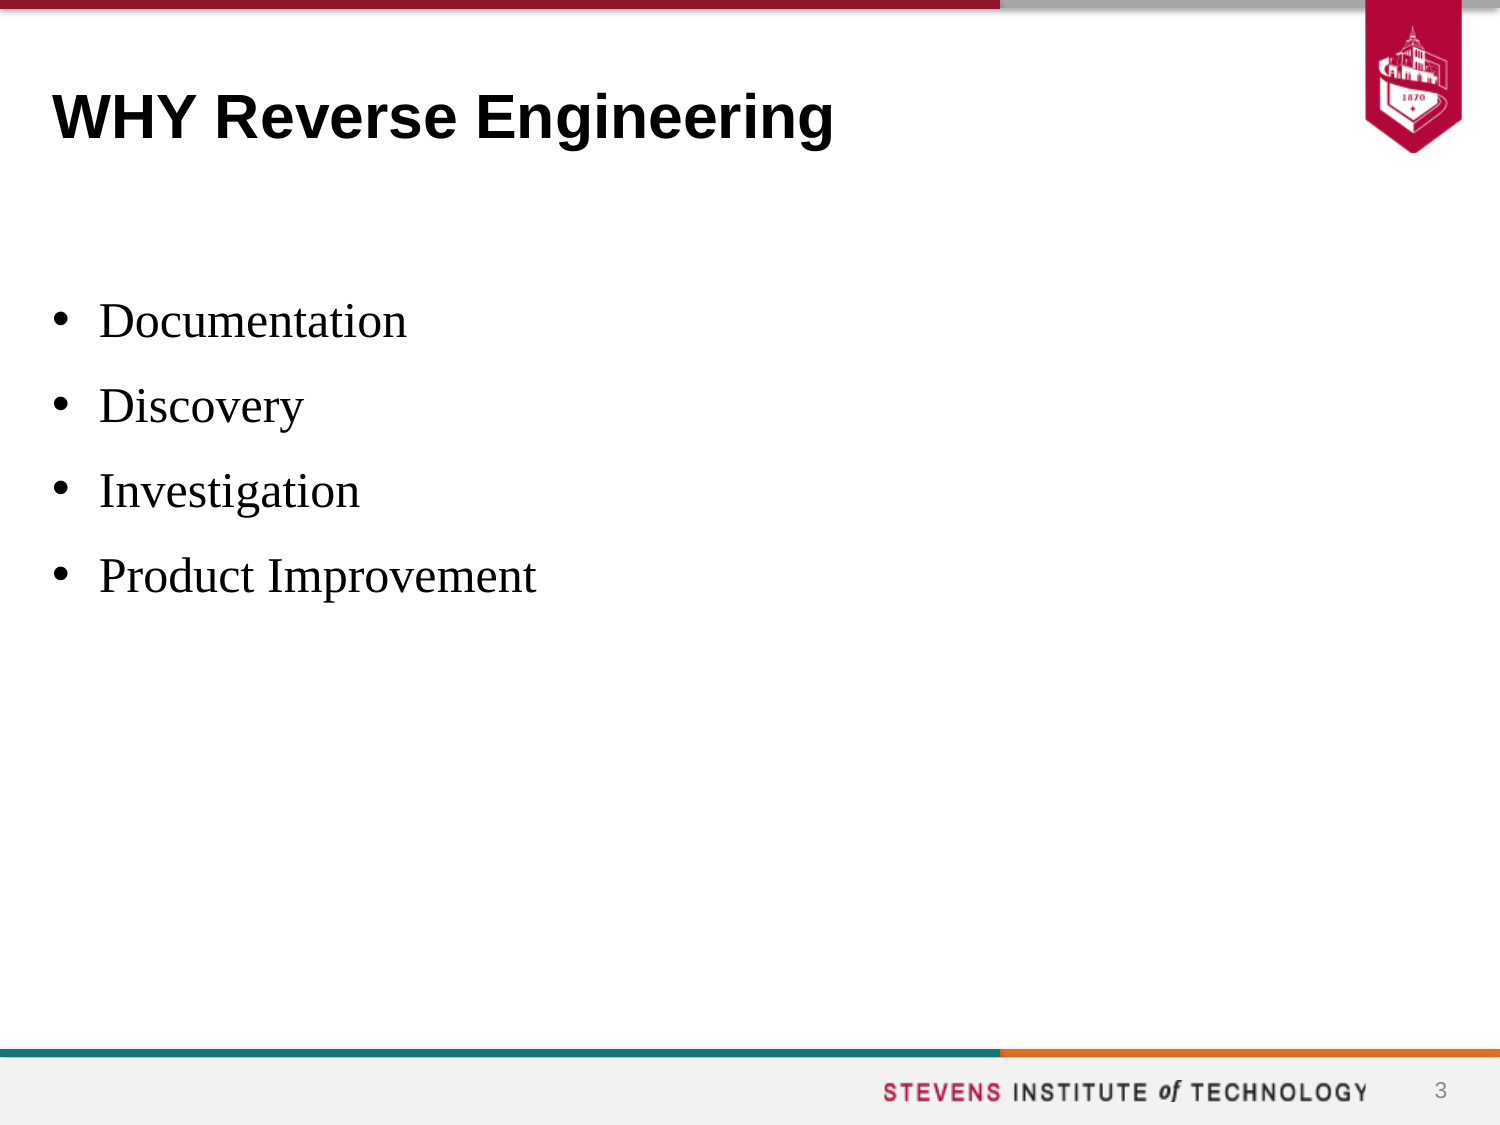

# WHY Reverse Engineering
Documentation
Discovery
Investigation
Product Improvement
3